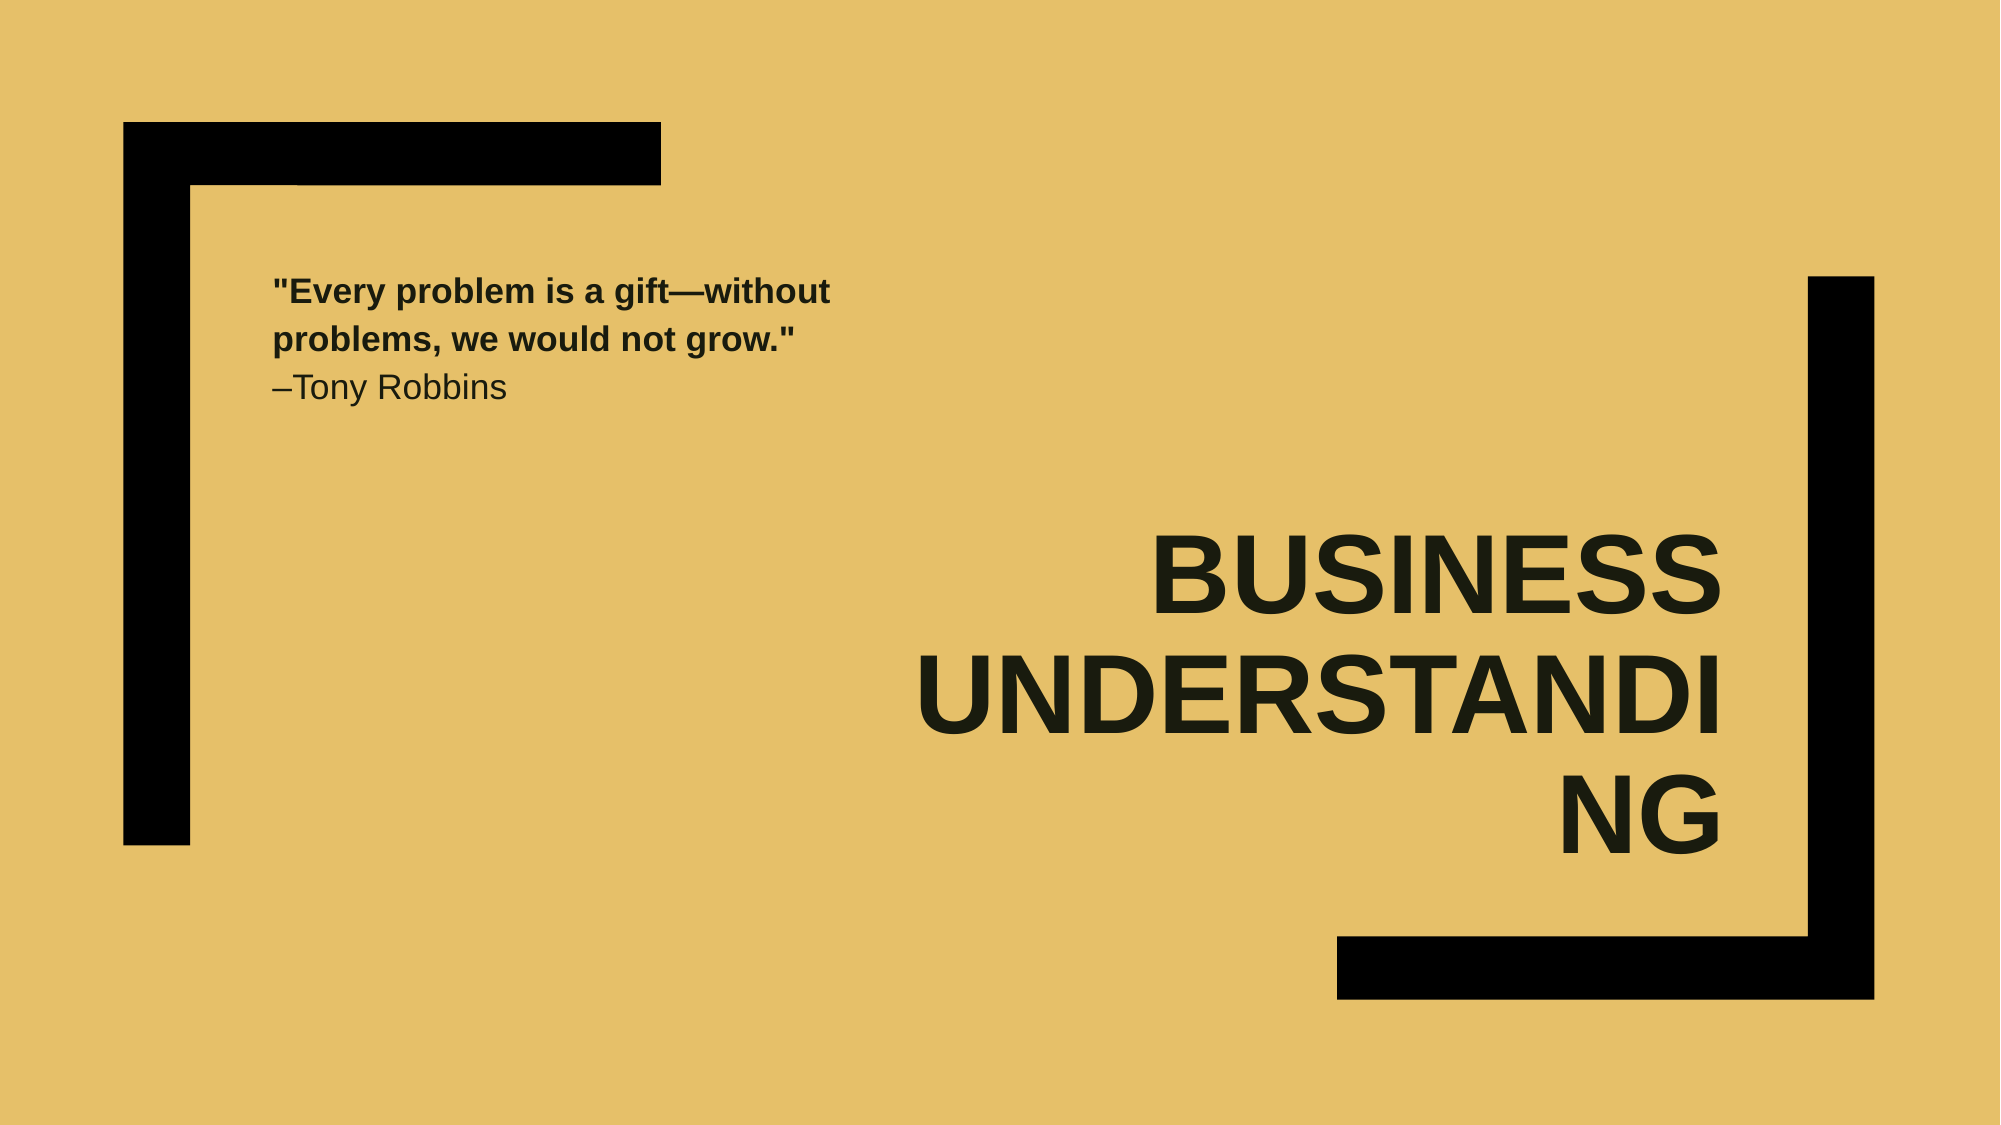

"Every problem is a gift—without problems, we would not grow."
–Tony Robbins
# BUSINESS UNDERSTANDING